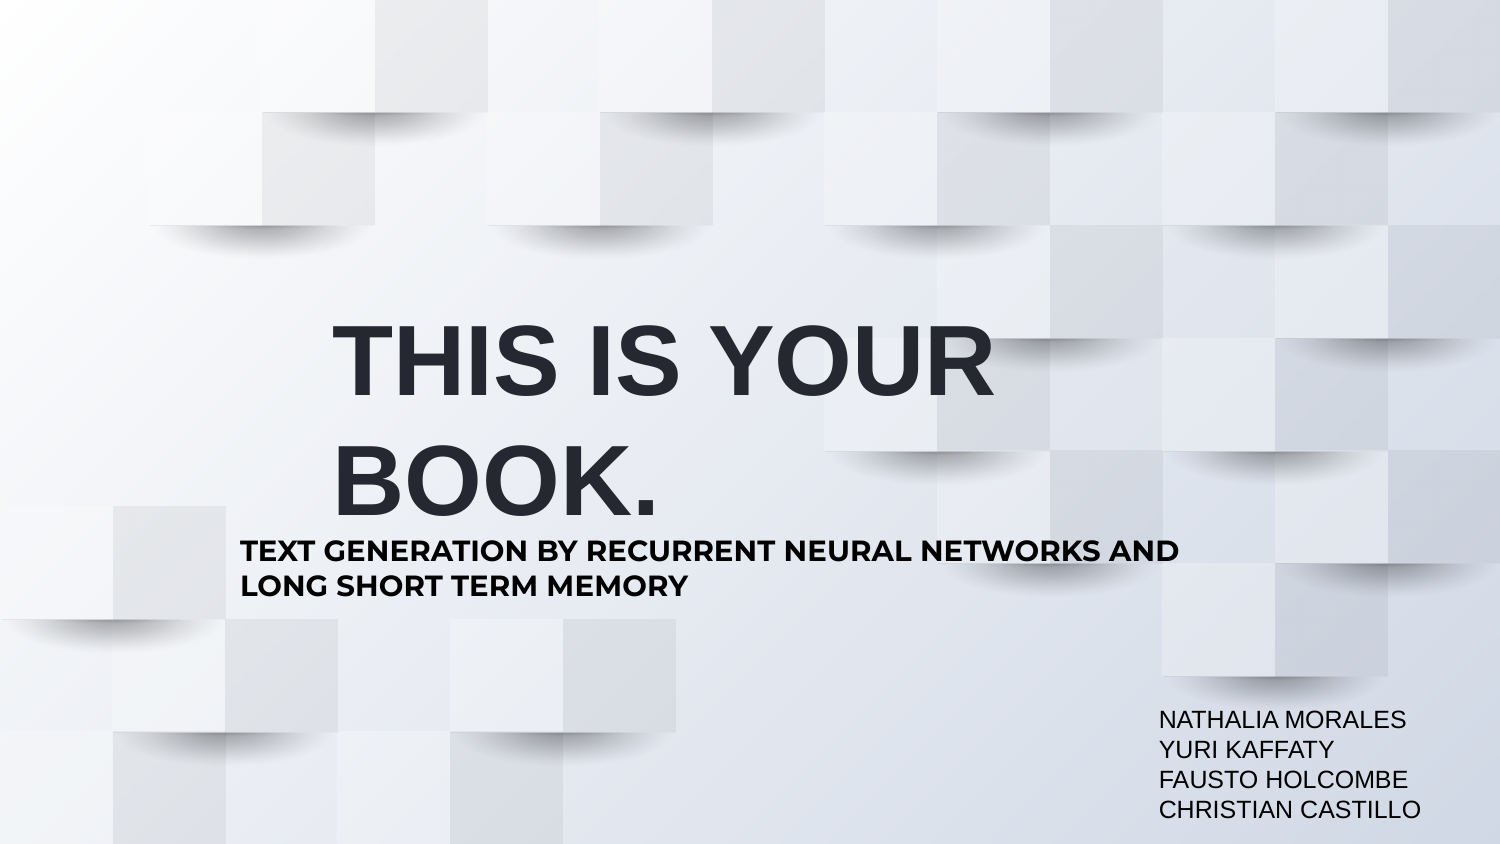

# THIS IS YOUR BOOK.
TEXT GENERATION BY RECURRENT NEURAL NETWORKS AND LONG SHORT TERM MEMORY

NATHALIA MORALES
YURI KAFFATY
FAUSTO HOLCOMBE
CHRISTIAN CASTILLO